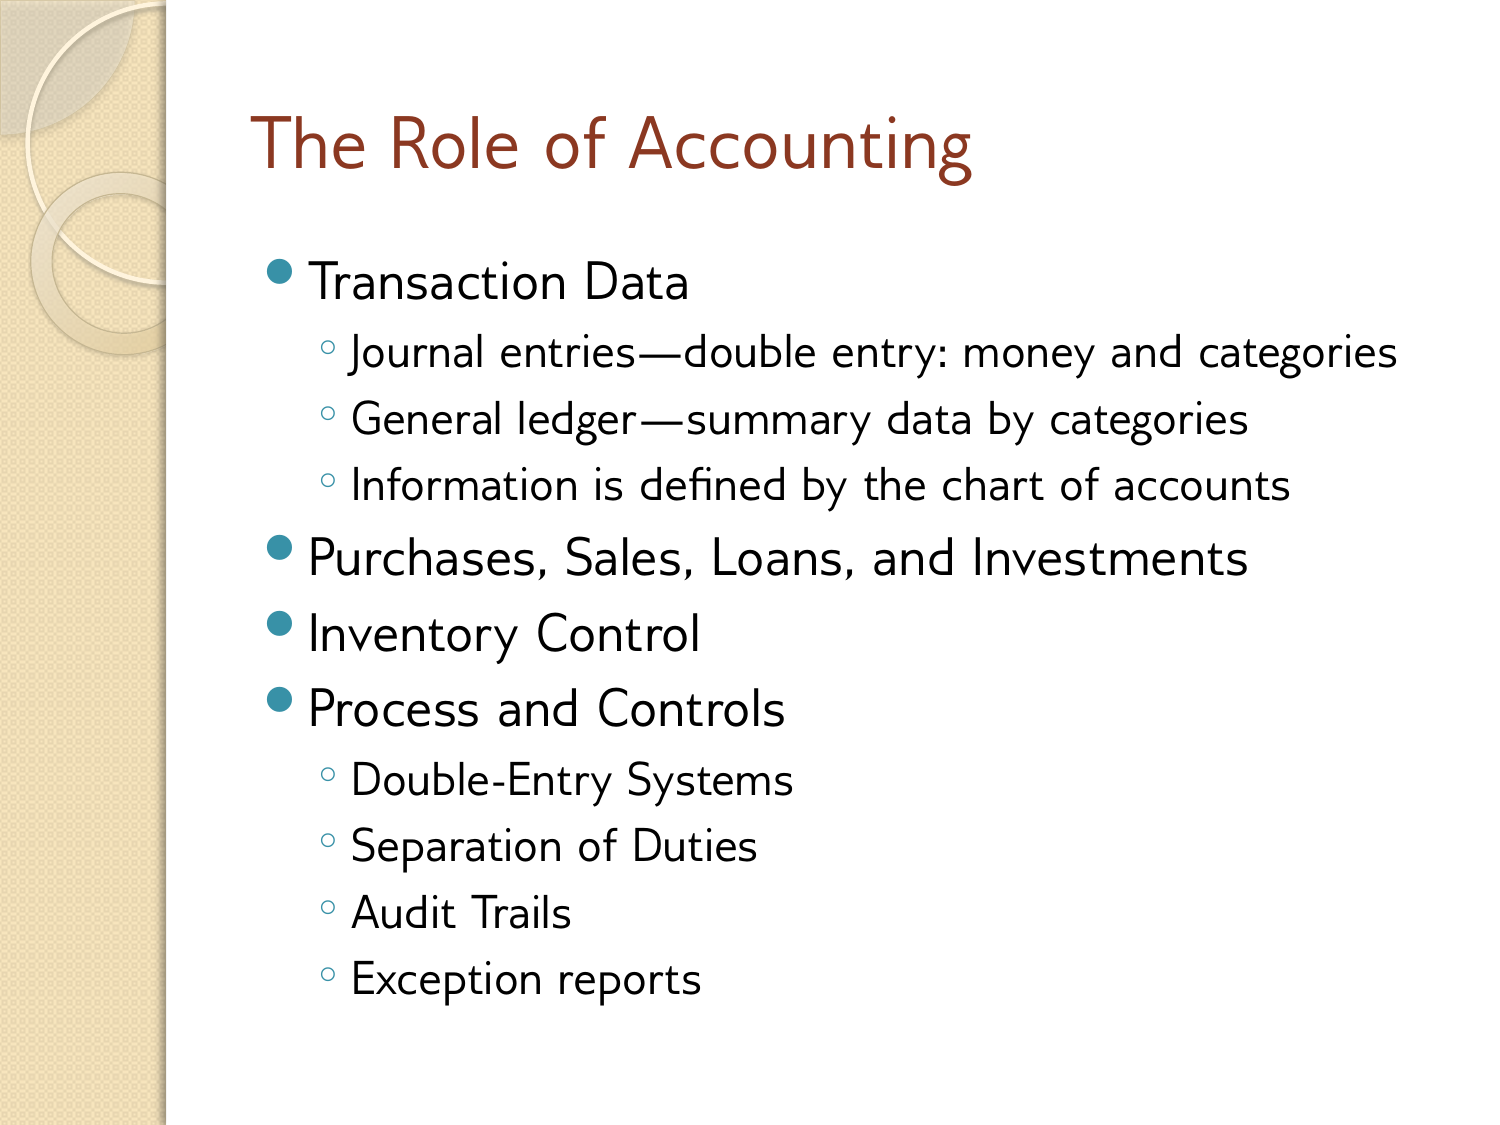

# The Role of Accounting
Transaction Data
Journal entries—double entry: money and categories
General ledger—summary data by categories
Information is defined by the chart of accounts
Purchases, Sales, Loans, and Investments
Inventory Control
Process and Controls
Double-Entry Systems
Separation of Duties
Audit Trails
Exception reports